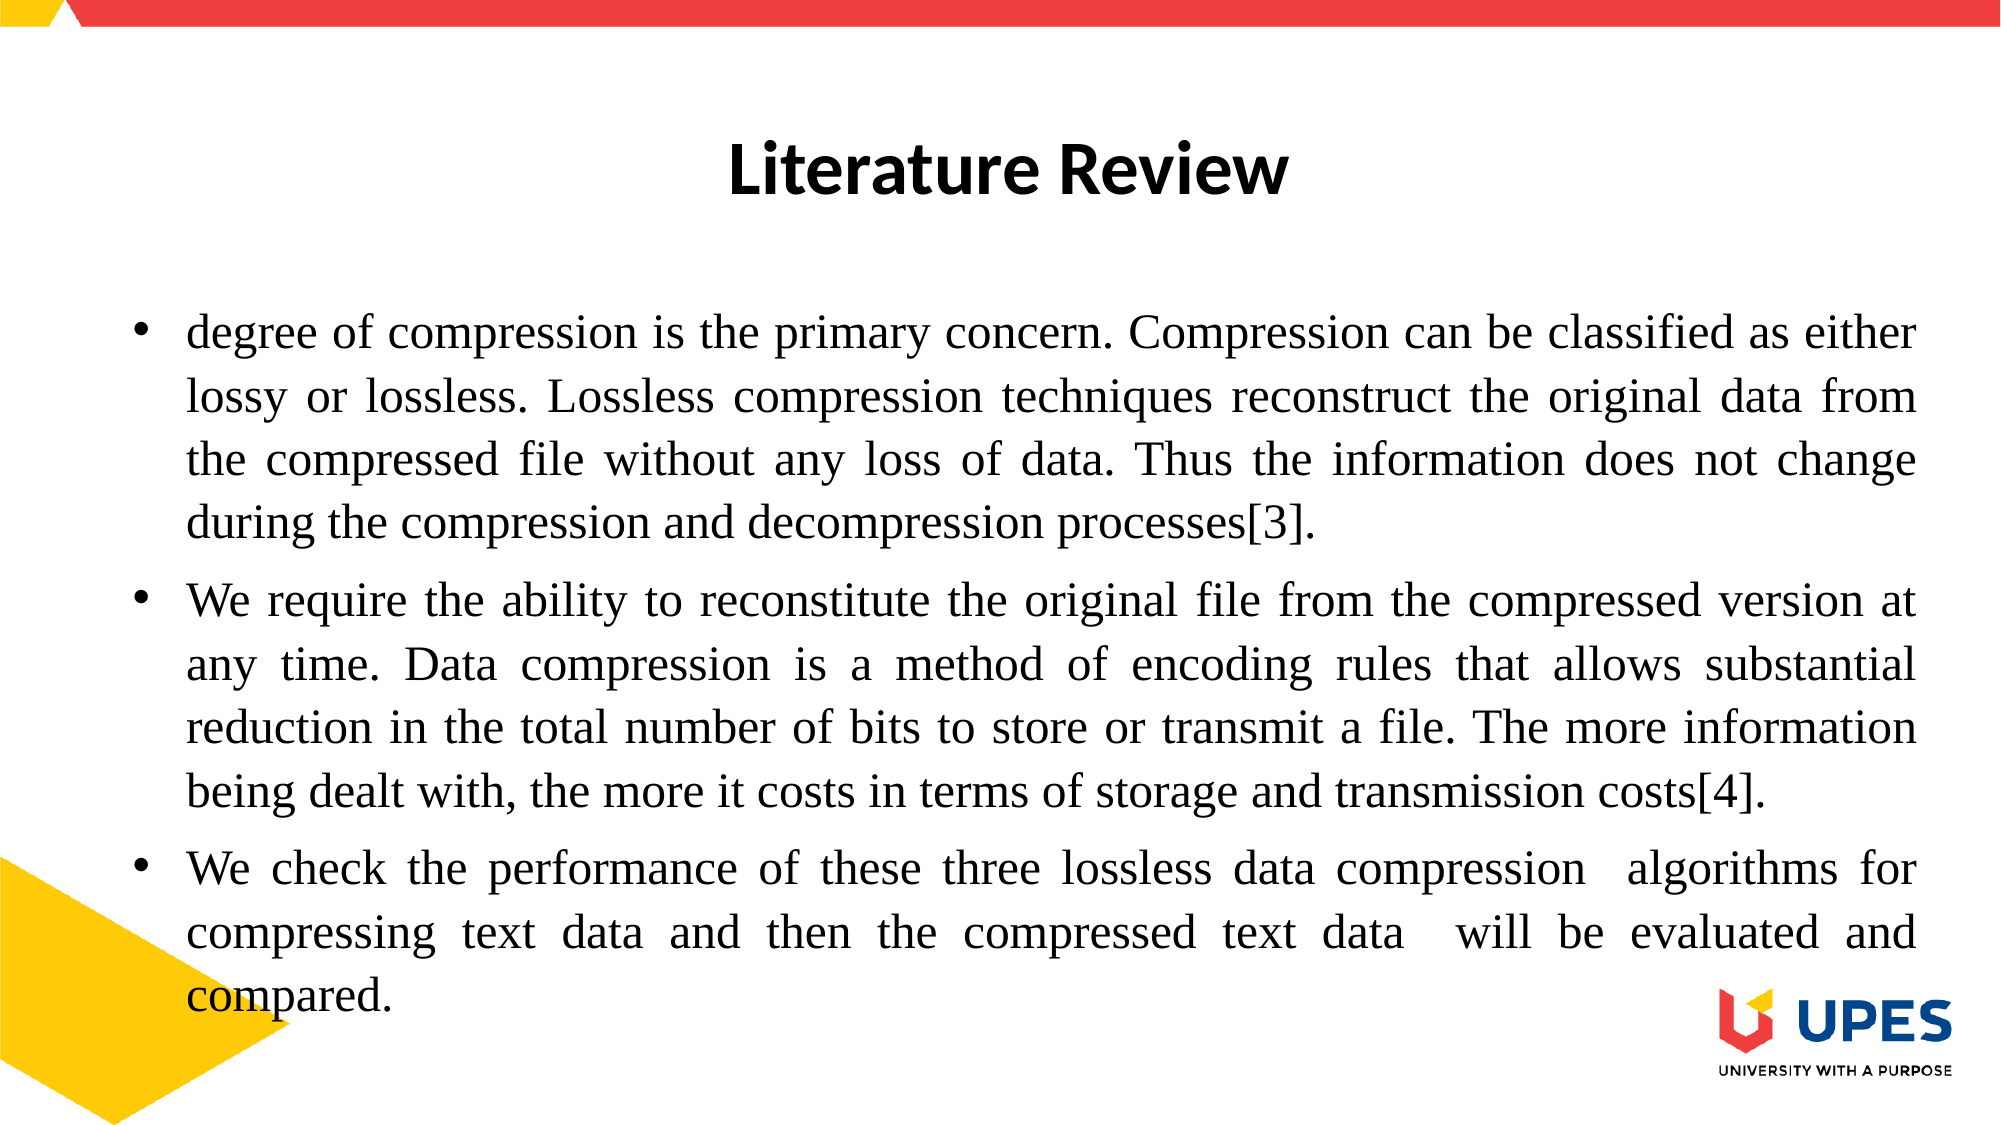

# Literature Review
degree of compression is the primary concern. Compression can be classified as either lossy or lossless. Lossless compression techniques reconstruct the original data from the compressed file without any loss of data. Thus the information does not change during the compression and decompression processes[3].
We require the ability to reconstitute the original file from the compressed version at any time. Data compression is a method of encoding rules that allows substantial reduction in the total number of bits to store or transmit a file. The more information being dealt with, the more it costs in terms of storage and transmission costs[4].
We check the performance of these three lossless data compression  algorithms for compressing text data and then the compressed text data  will be evaluated and compared.